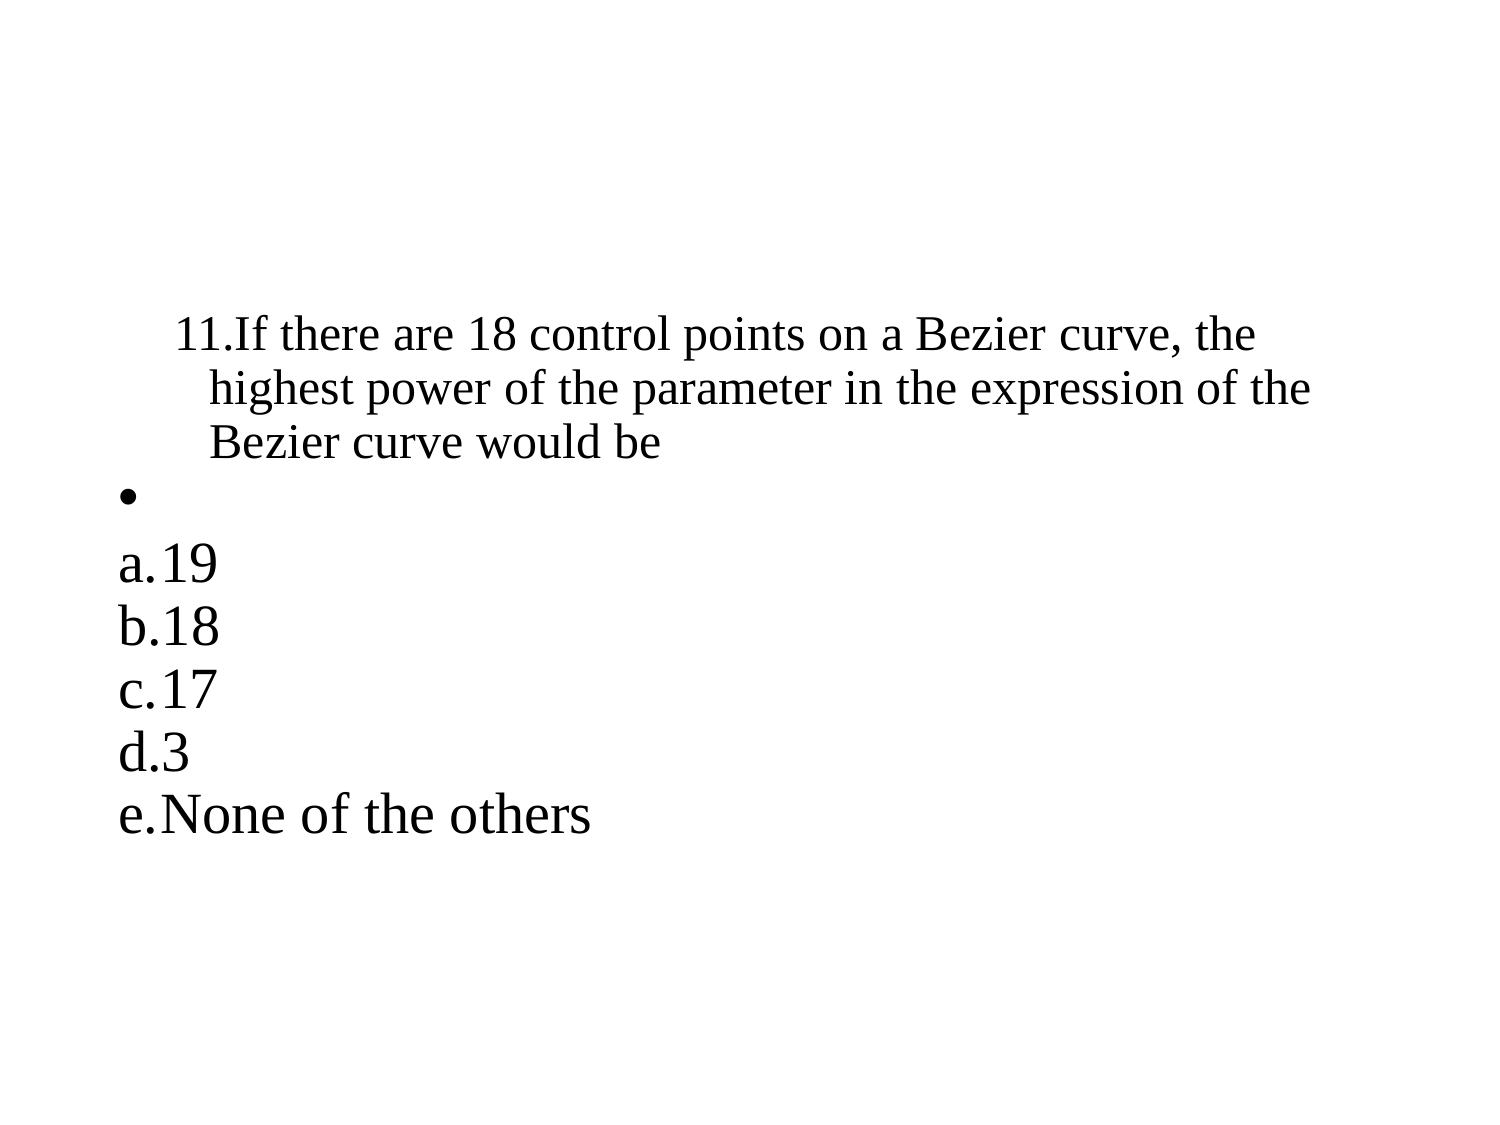

#
If there are 18 control points on a Bezier curve, the highest power of the parameter in the expression of the Bezier curve would be

19
18
17
3
None of the others